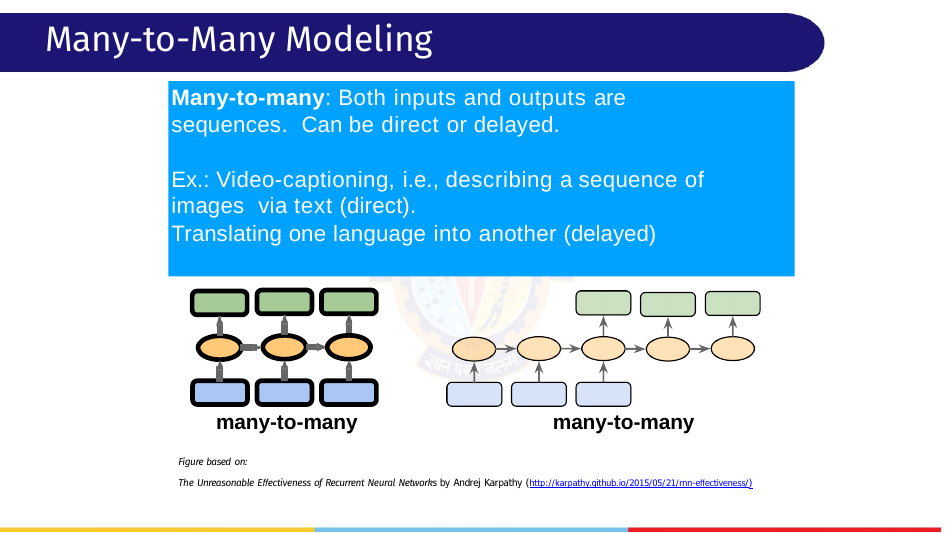

# Many-to-Many Modeling

Many-to-many: Both inputs and outputs are sequences.  Can be direct or delayed.

Ex.: Video-captioning, i.e., describing a sequence of images  via text (direct).
Translating one language into another (delayed)

many-to-one	one-to-many

many-to-many
many-to-many
Figure based on:
The Unreasonable Eﬀectiveness of Recurrent Neural Networks by Andrej Karpathy (http://karpathy.github.io/2015/05/21/rnn-eﬀectiveness/)